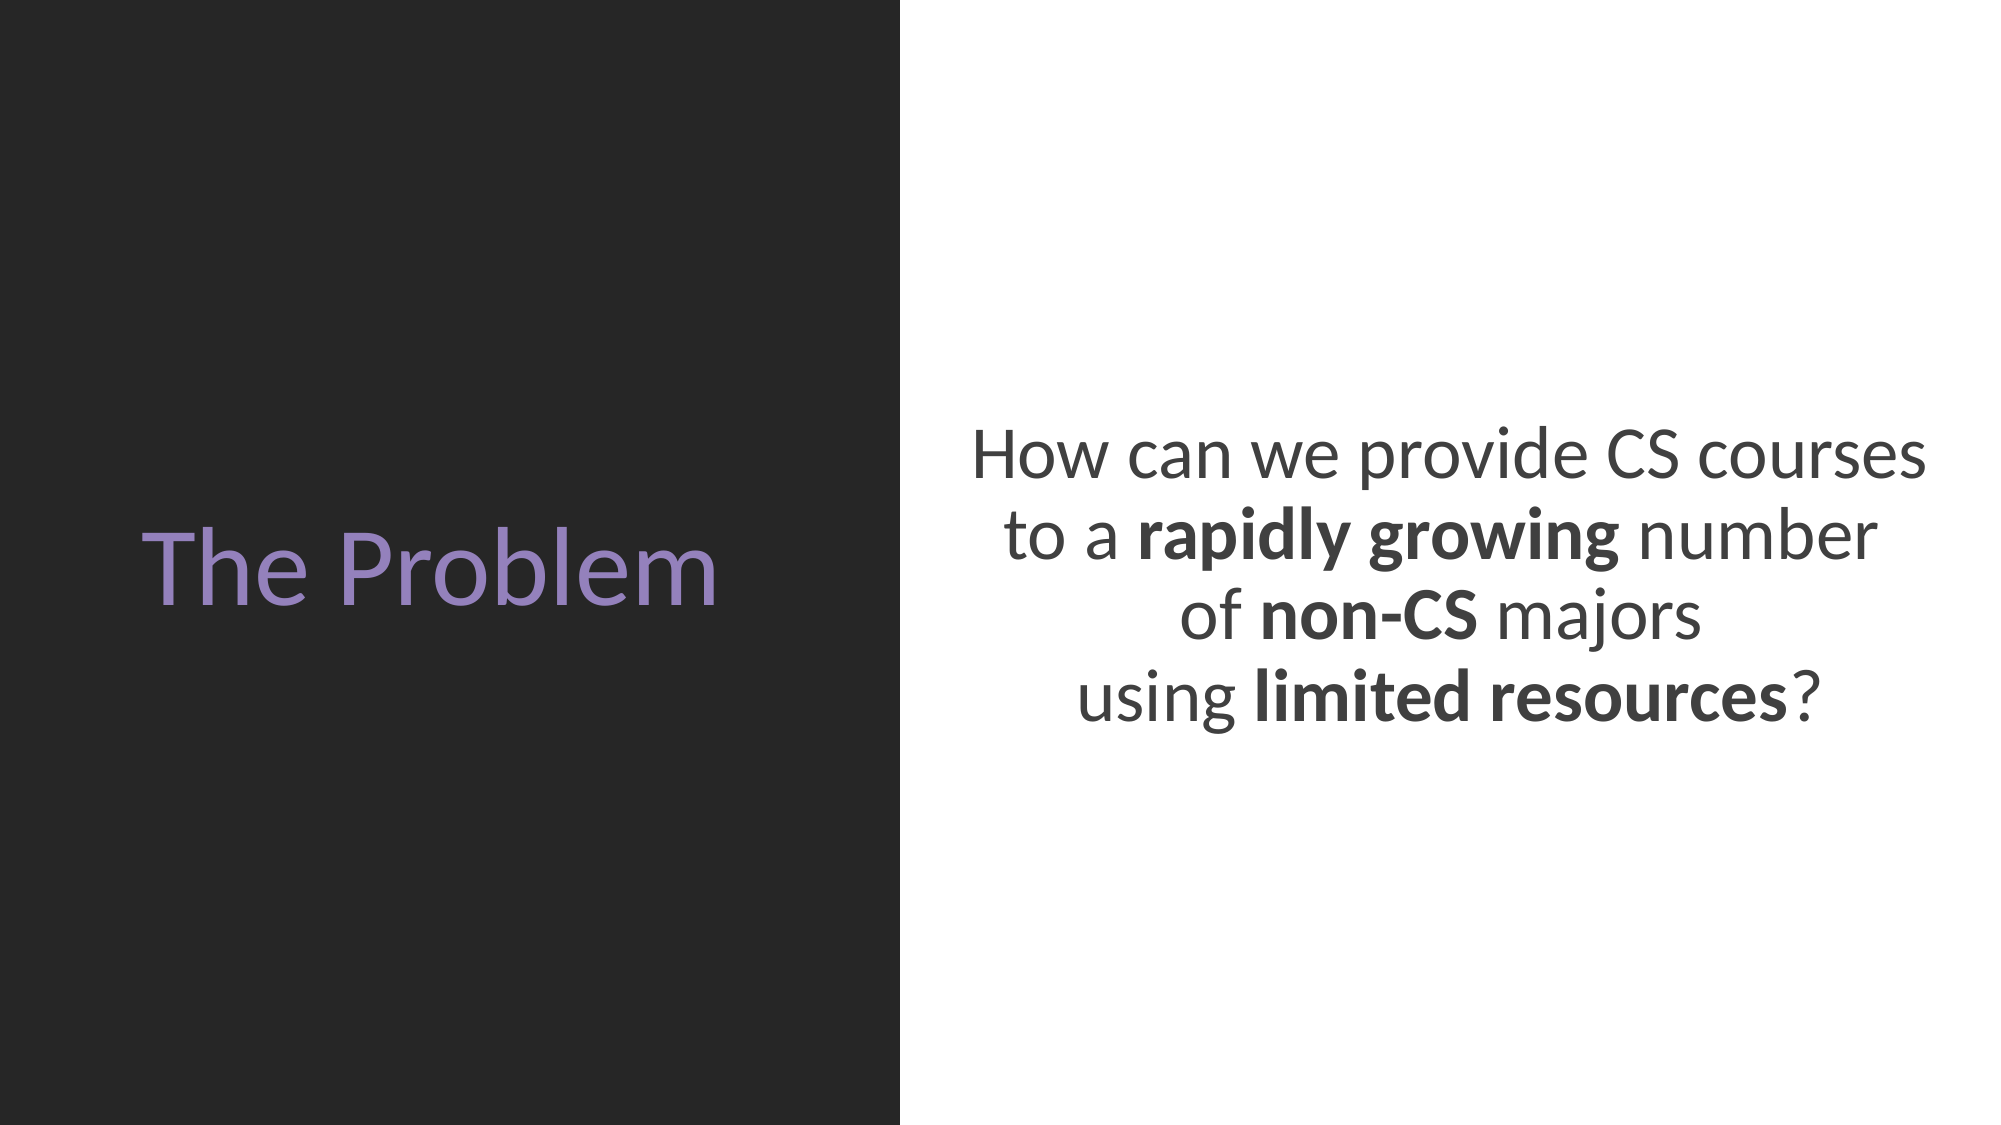

How can we provide CS courses
to a rapidly growing number
of non-CS majors
using limited resources?
# The Problem